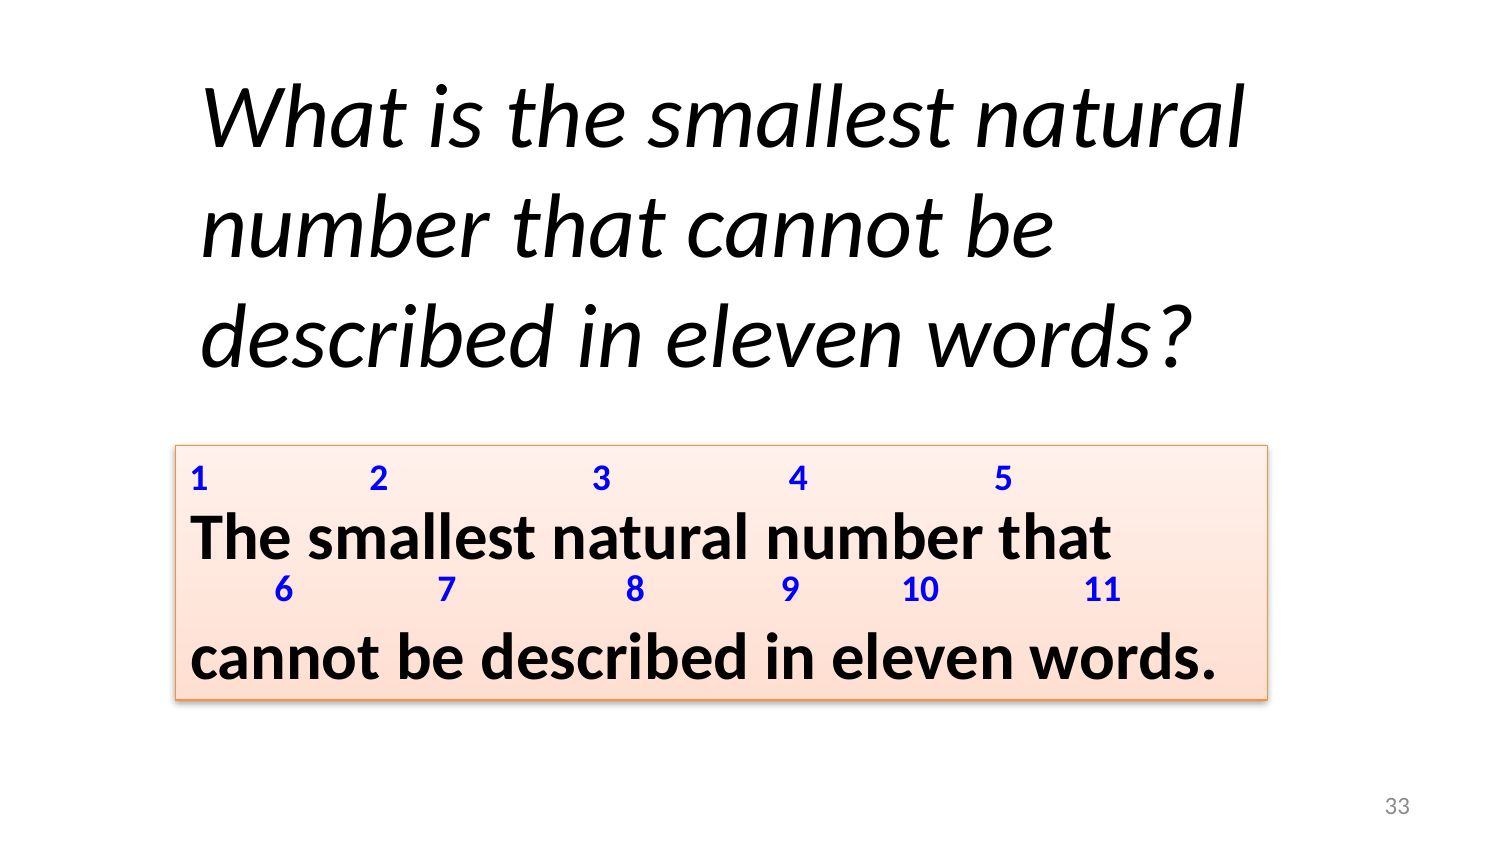

What is the smallest natural number that cannot be described in eleven words?
The smallest natural number that cannot be described in eleven words.
1                   2                        3                     4                      5
    6                 7                    8                9            10                 11
33